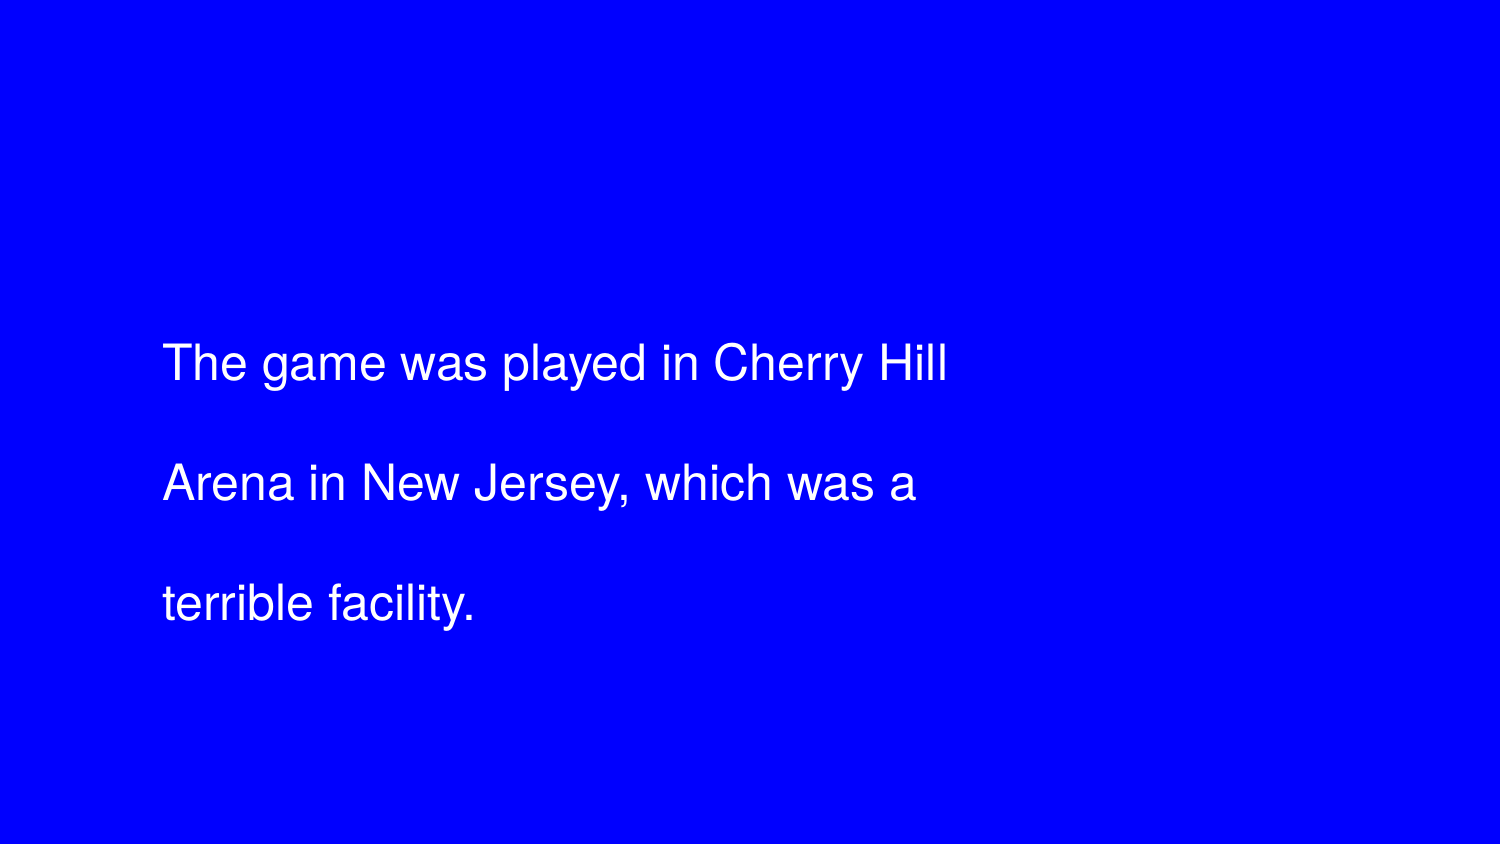

The game was played in Cherry Hill Arena in New Jersey, which was a terrible facility.